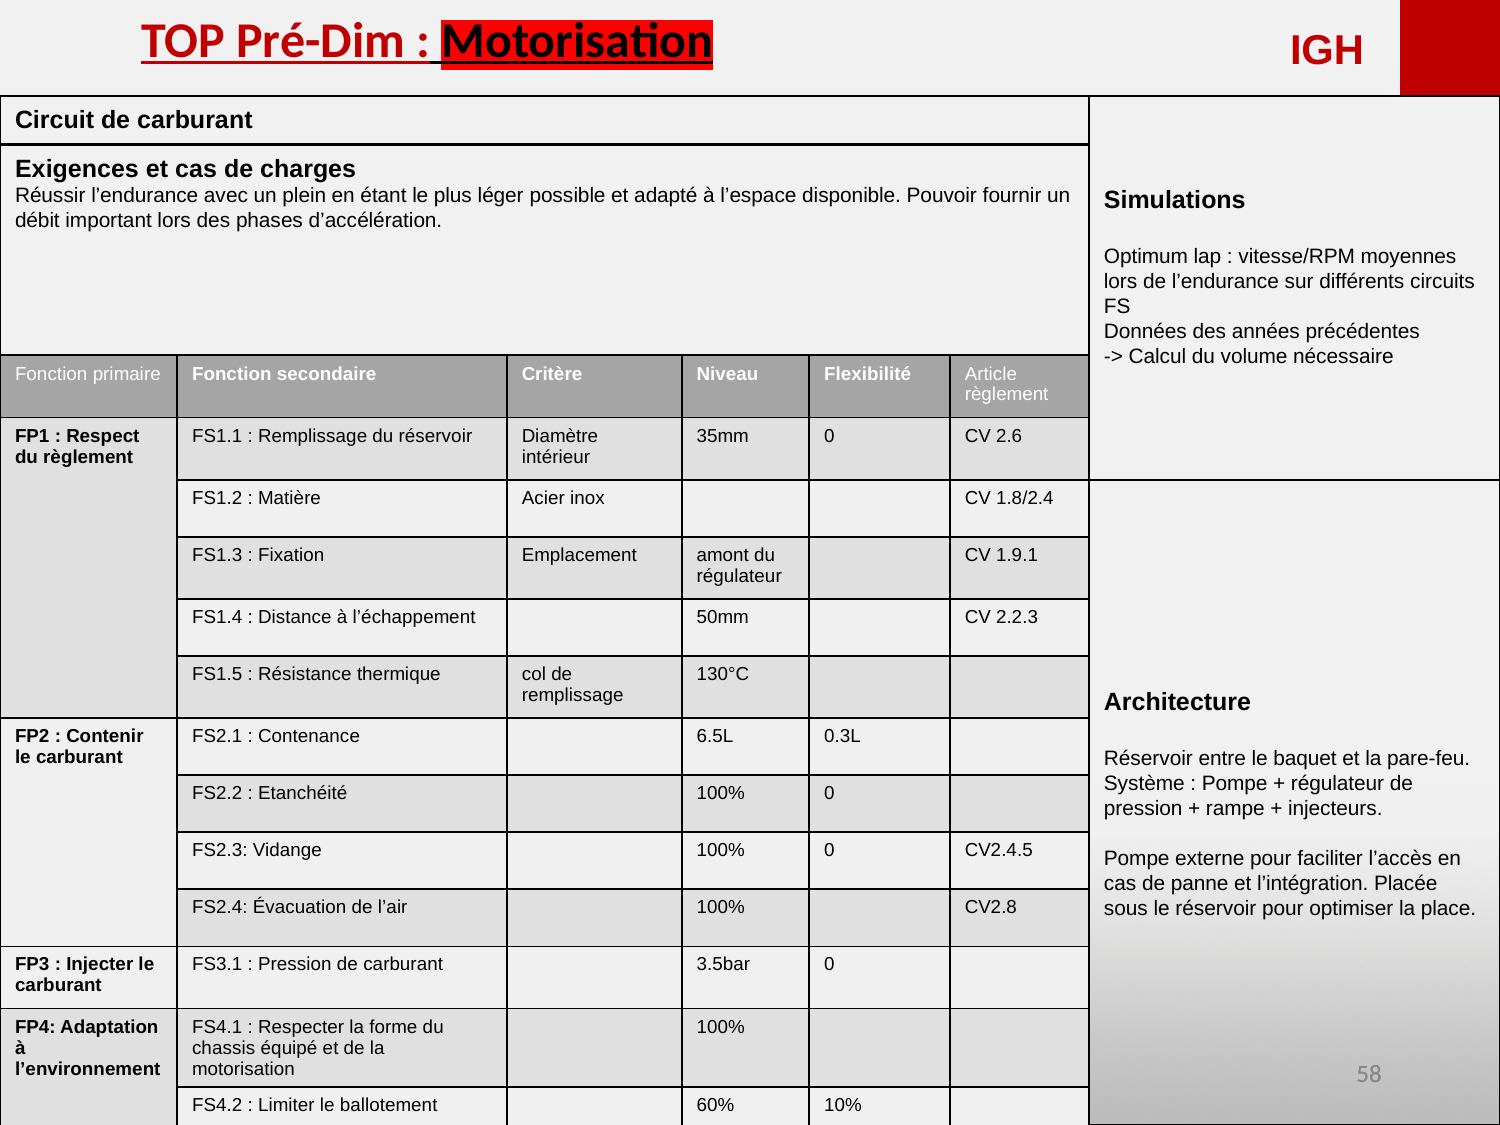

<<<<<<
TOP Pré-Dim : Motorisation
IGH
Circuit de carburant

Simulations

Optimum lap : vitesse/RPM moyennes lors de l’endurance sur différents circuits FS
Données des années précédentes
-> Calcul du volume nécessaire

Exigences et cas de charges
Réussir l’endurance avec un plein en étant le plus léger possible et adapté à l’espace disponible. Pouvoir fournir un débit important lors des phases d’accélération.
| Fonction primaire | Fonction secondaire | Critère | Niveau | Flexibilité | Article règlement |
| --- | --- | --- | --- | --- | --- |
| FP1 : Respect du règlement | FS1.1 : Remplissage du réservoir | Diamètre intérieur | 35mm | 0 | CV 2.6 |
|  | FS1.2 : Matière | Acier inox |  |  | CV 1.8/2.4 |
|  | FS1.3 : Fixation | Emplacement | amont du régulateur |  | CV 1.9.1 |
|  | FS1.4 : Distance à l’échappement |  | 50mm |  | CV 2.2.3 |
|  | FS1.5 : Résistance thermique | col de remplissage | 130°C |  |  |
| FP2 : Contenir le carburant | FS2.1 : Contenance |  | 6.5L | 0.3L |  |
|  | FS2.2 : Etanchéité |  | 100% | 0 |  |
|  | FS2.3: Vidange |  | 100% | 0 | CV2.4.5 |
|  | FS2.4: Évacuation de l’air |  | 100% |  | CV2.8 |
| FP3 : Injecter le carburant | FS3.1 : Pression de carburant |  | 3.5bar | 0 |  |
| FP4: Adaptation à l’environnement | FS4.1 : Respecter la forme du chassis équipé et de la motorisation |  | 100% |  |  |
|  | FS4.2 : Limiter le ballotement |  | 60% | 10% |  |
|  | FS4.3 : Chaleur du moteur | Résister | 100% |  |  |
|  | FS4.4 : Conditions météorologiques | Aucun problème en cas de pluie, chaleur | 100% |  |  |
Architecture

Réservoir entre le baquet et la pare-feu.
Système : Pompe + régulateur de pression + rampe + injecteurs.

Pompe externe pour faciliter l’accès en cas de panne et l’intégration. Placée sous le réservoir pour optimiser la place.
58
58